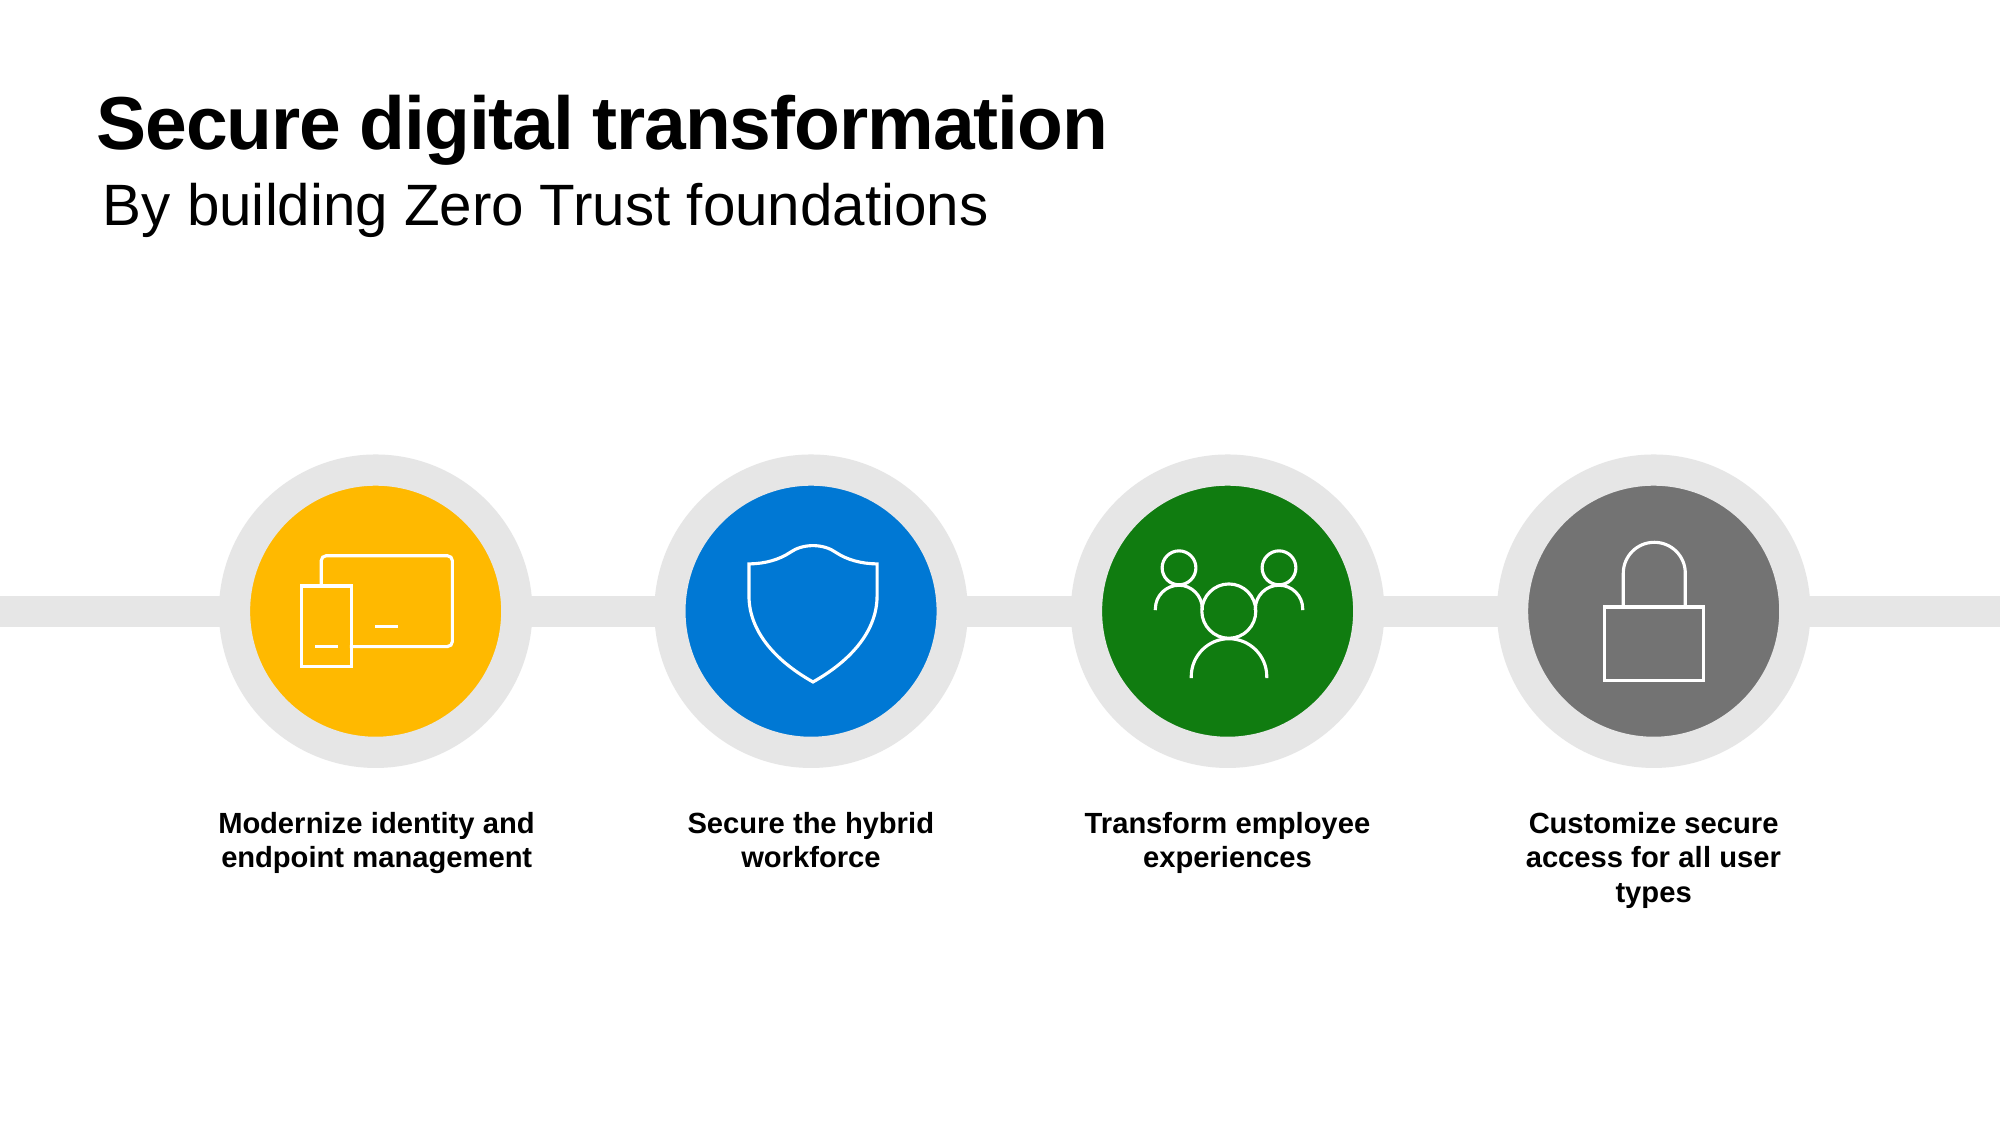

# Secure digital transformation
By building Zero Trust foundations

Customize secure access for all user types

Modernize identity and endpoint management

Secure the hybrid workforce

Transform employee experiences